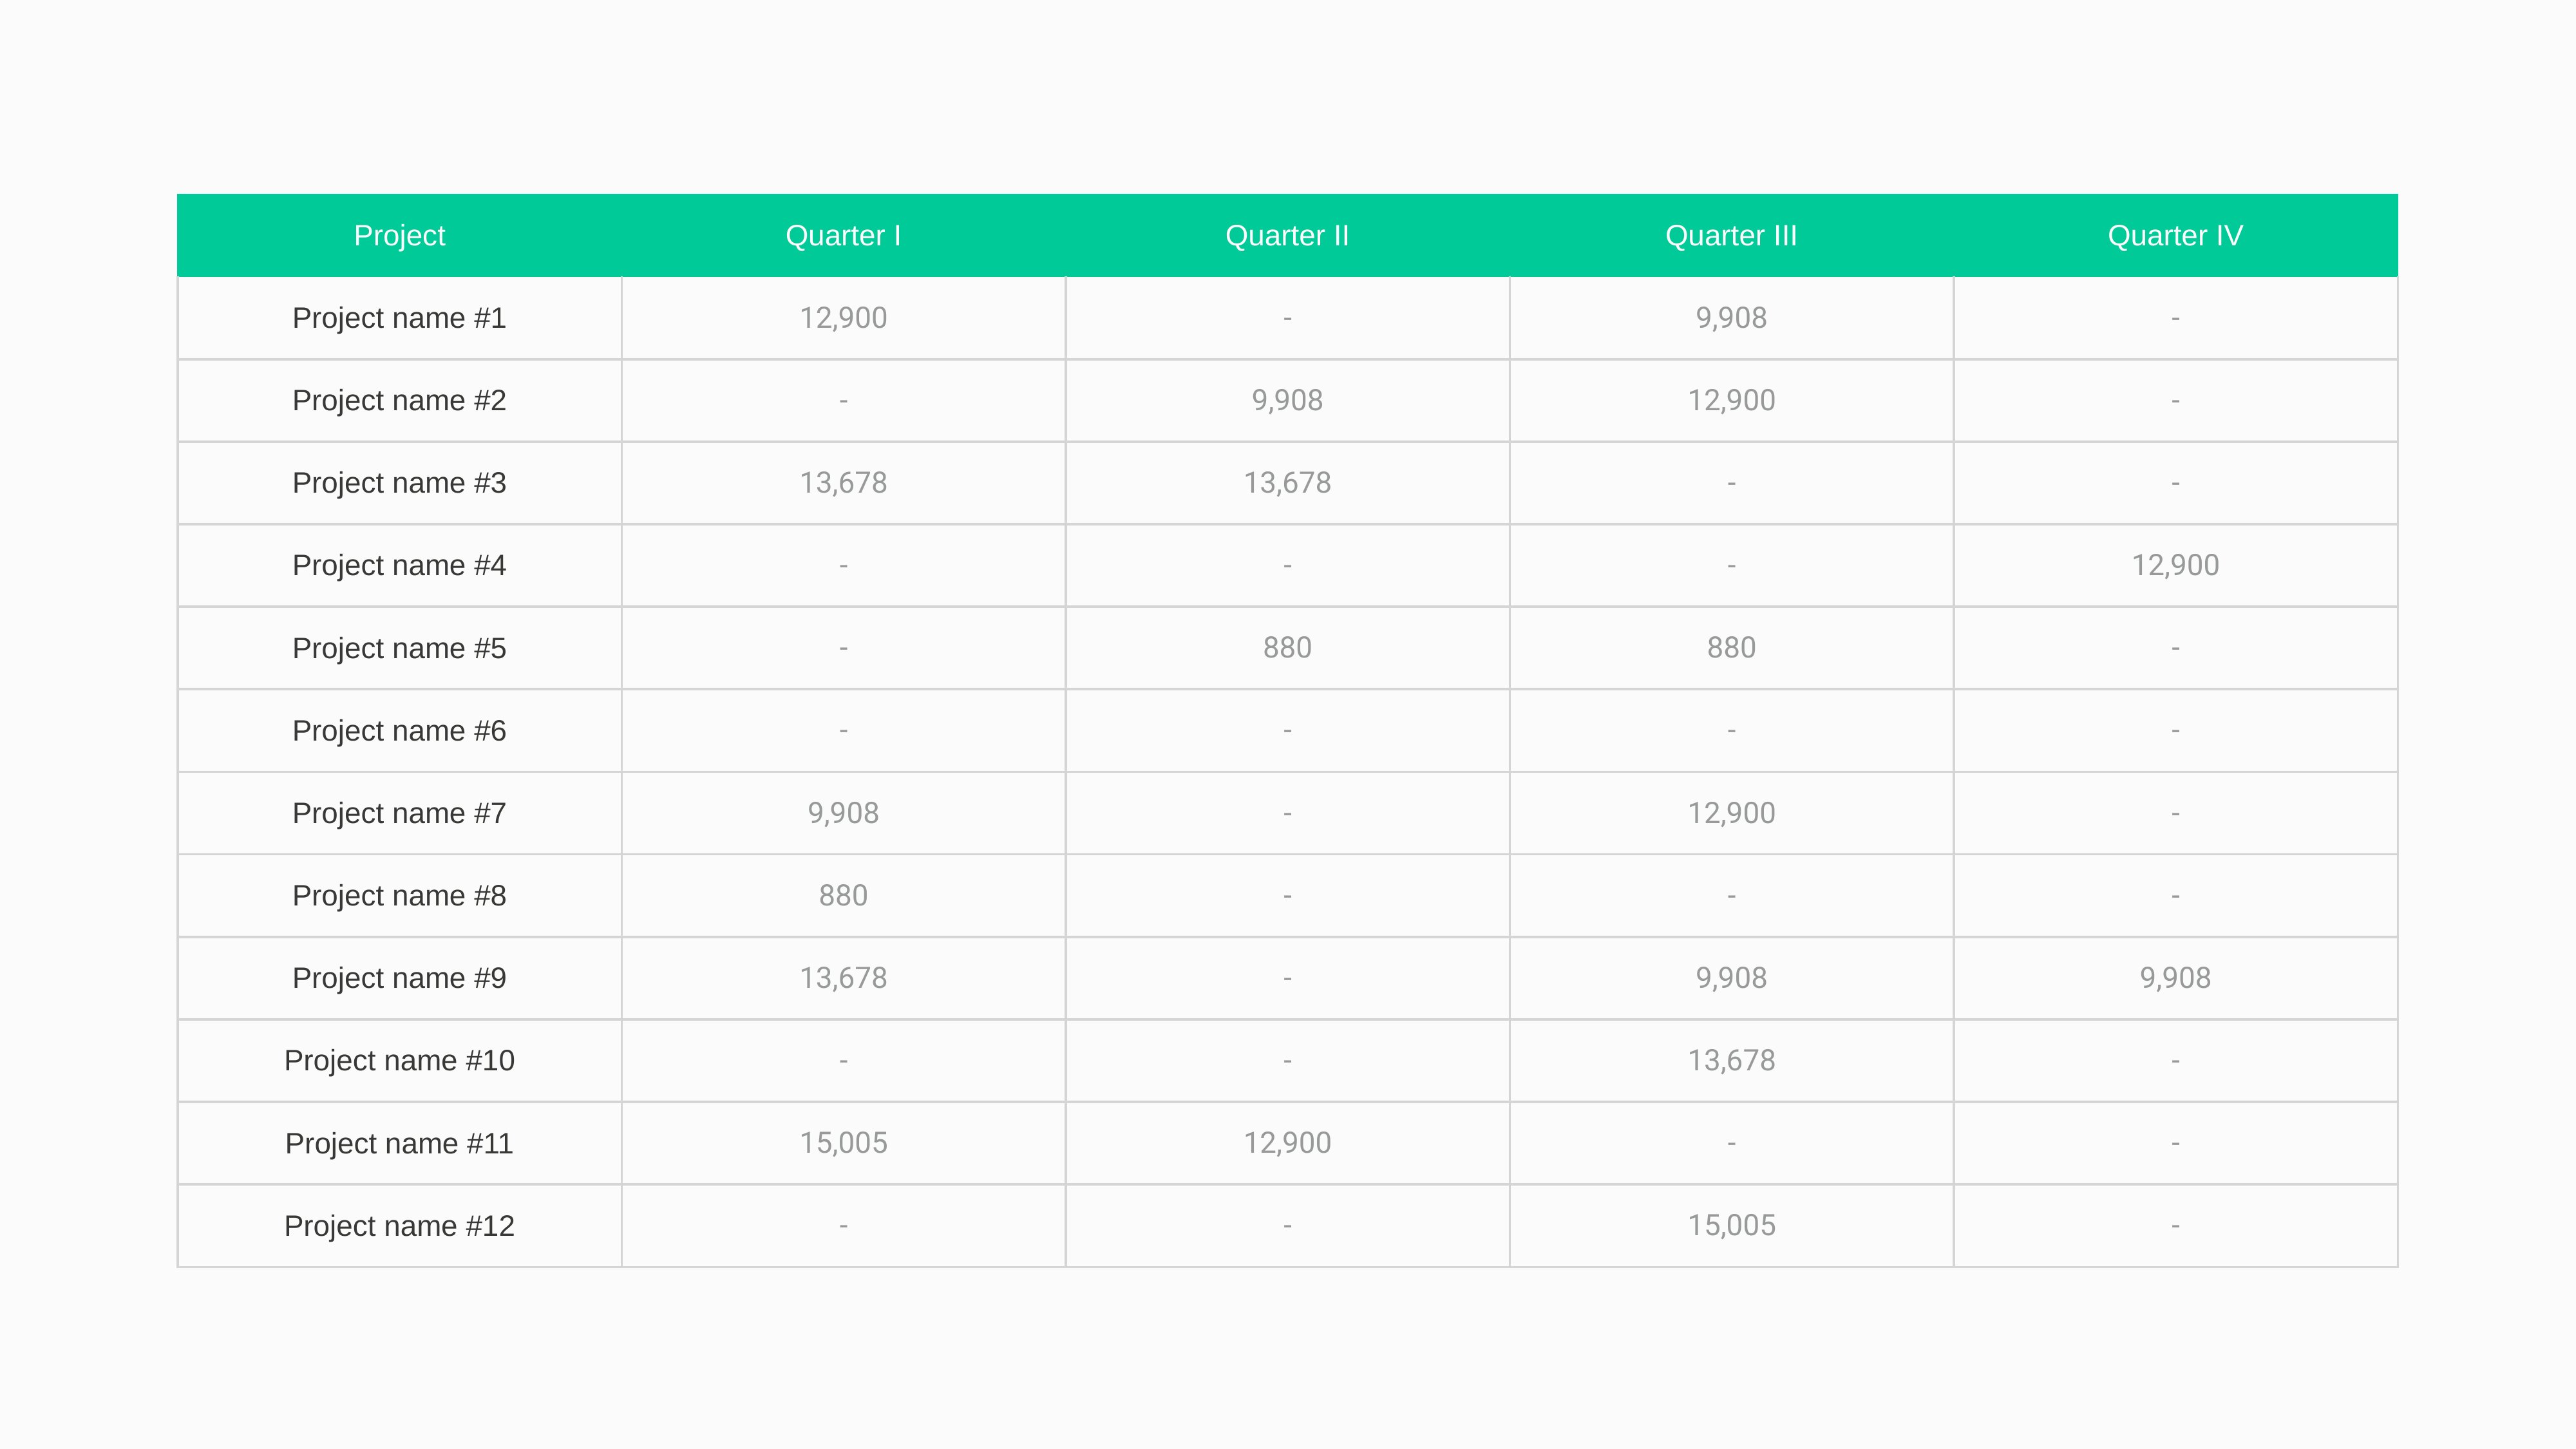

| Project | Quarter I | Quarter II | Quarter III | Quarter IV |
| --- | --- | --- | --- | --- |
| Project name #1 | 12,900 | - | 9,908 | - |
| Project name #2 | - | 9,908 | 12,900 | - |
| Project name #3 | 13,678 | 13,678 | - | - |
| Project name #4 | - | - | - | 12,900 |
| Project name #5 | - | 880 | 880 | - |
| Project name #6 | - | - | - | - |
| Project name #7 | 9,908 | - | 12,900 | - |
| Project name #8 | 880 | - | - | - |
| Project name #9 | 13,678 | - | 9,908 | 9,908 |
| Project name #10 | - | - | 13,678 | - |
| Project name #11 | 15,005 | 12,900 | - | - |
| Project name #12 | - | - | 15,005 | - |